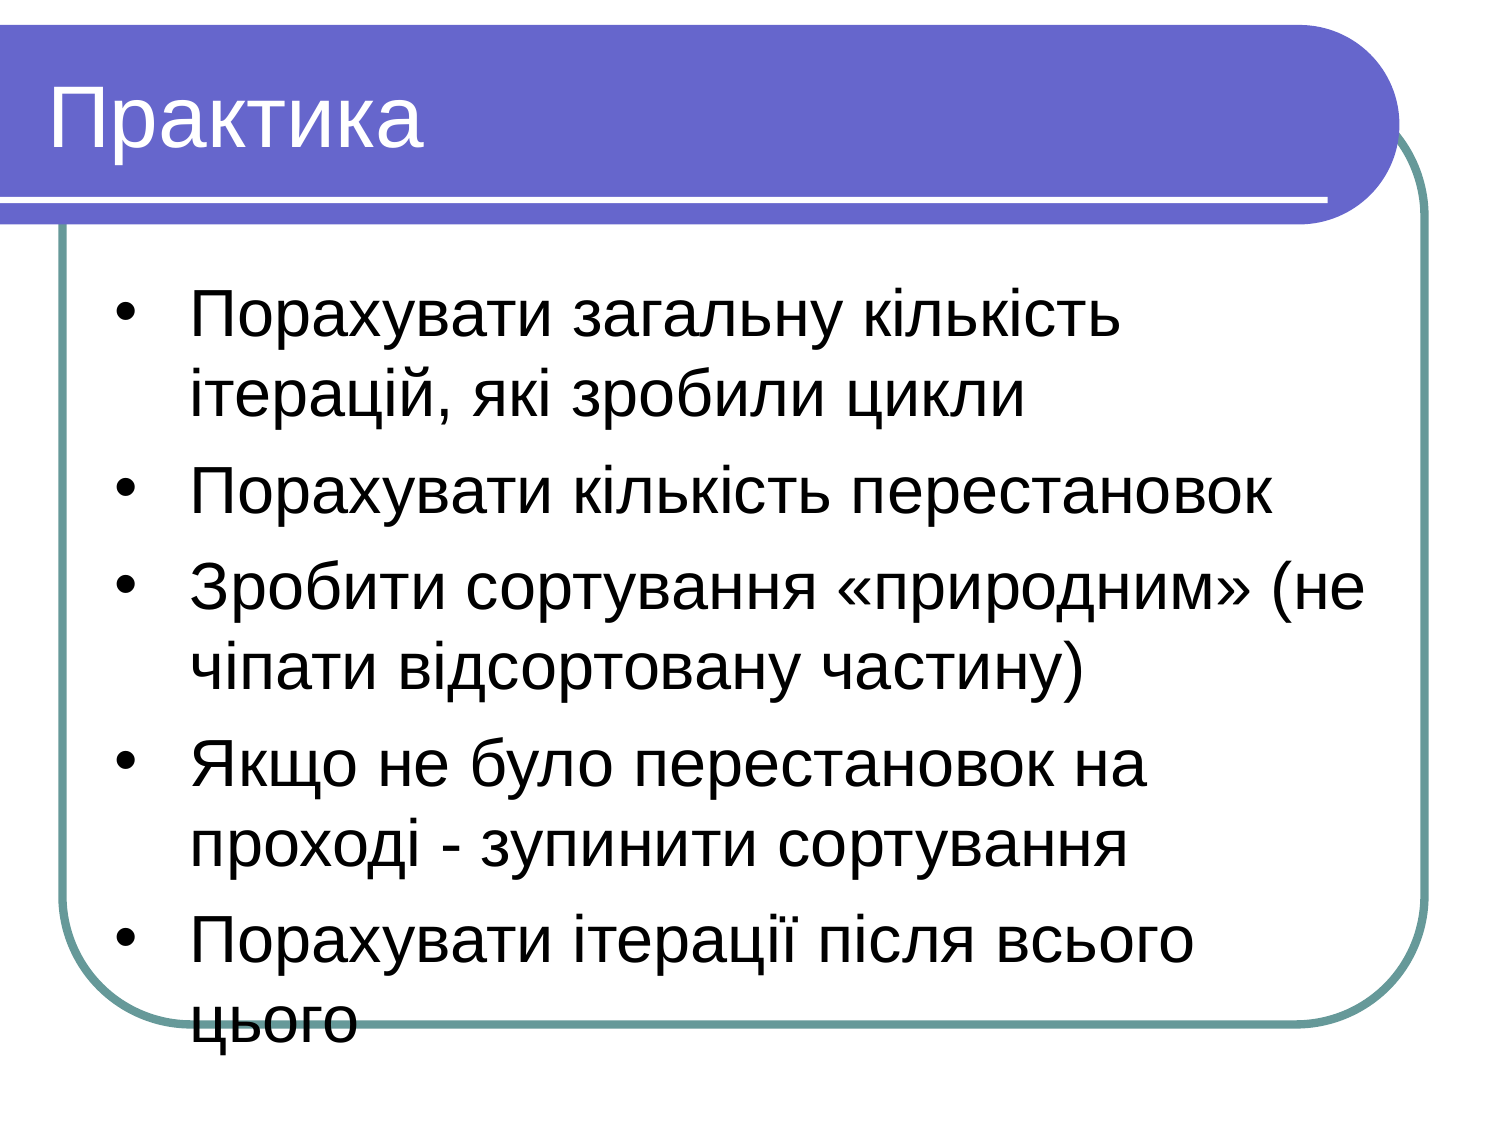

# Практика
Порахувати загальну кількість ітерацій, які зробили цикли
Порахувати кількість перестановок
Зробити сортування «природним» (не чіпати відсортовану частину)
Якщо не було перестановок на проході - зупинити сортування
Порахувати ітерації після всього цього